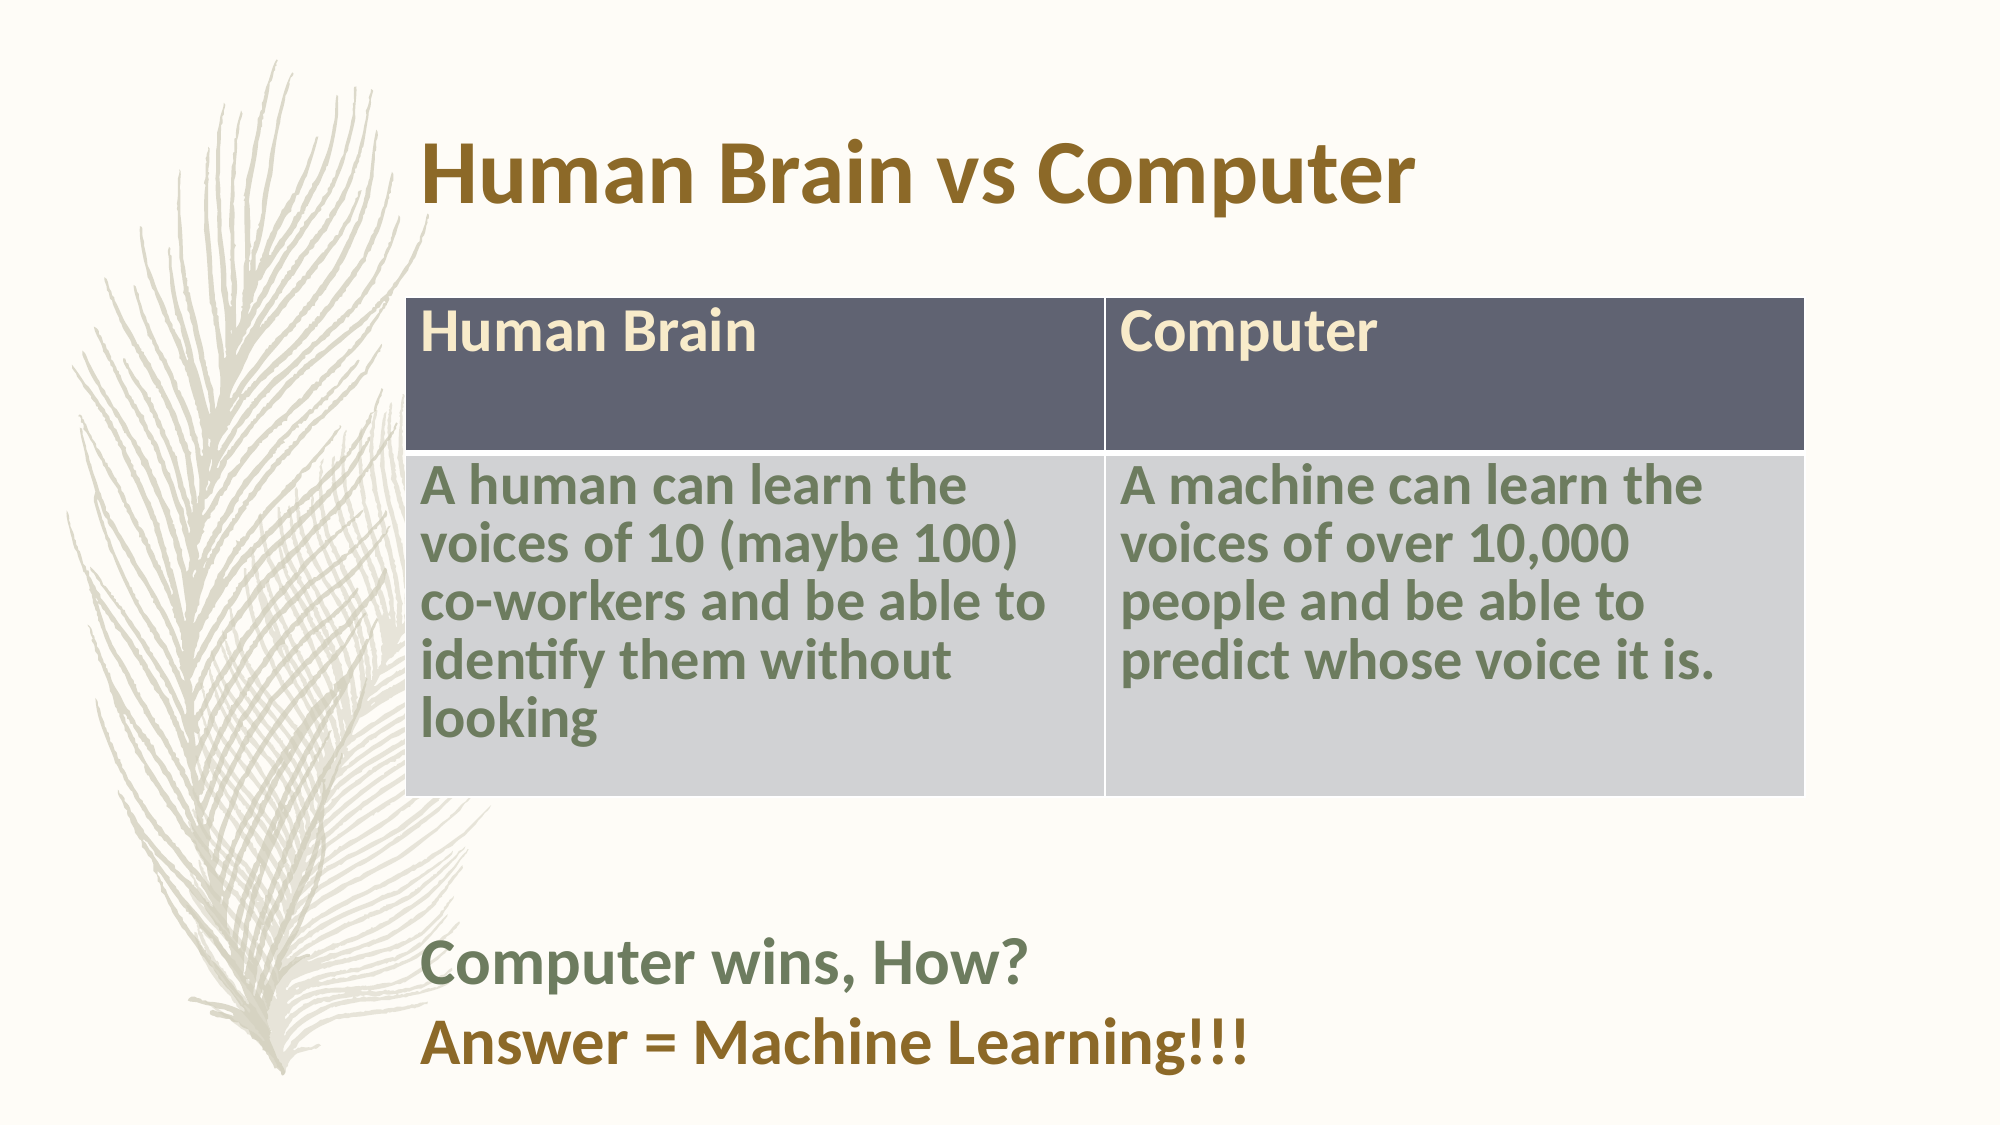

Human Brain vs Computer
| Human Brain | Computer |
| --- | --- |
| A human can learn the voices of 10 (maybe 100) co-workers and be able to identify them without looking | A machine can learn the voices of over 10,000 people and be able to predict whose voice it is. |
Computer wins, How?
Answer = Machine Learning!!!